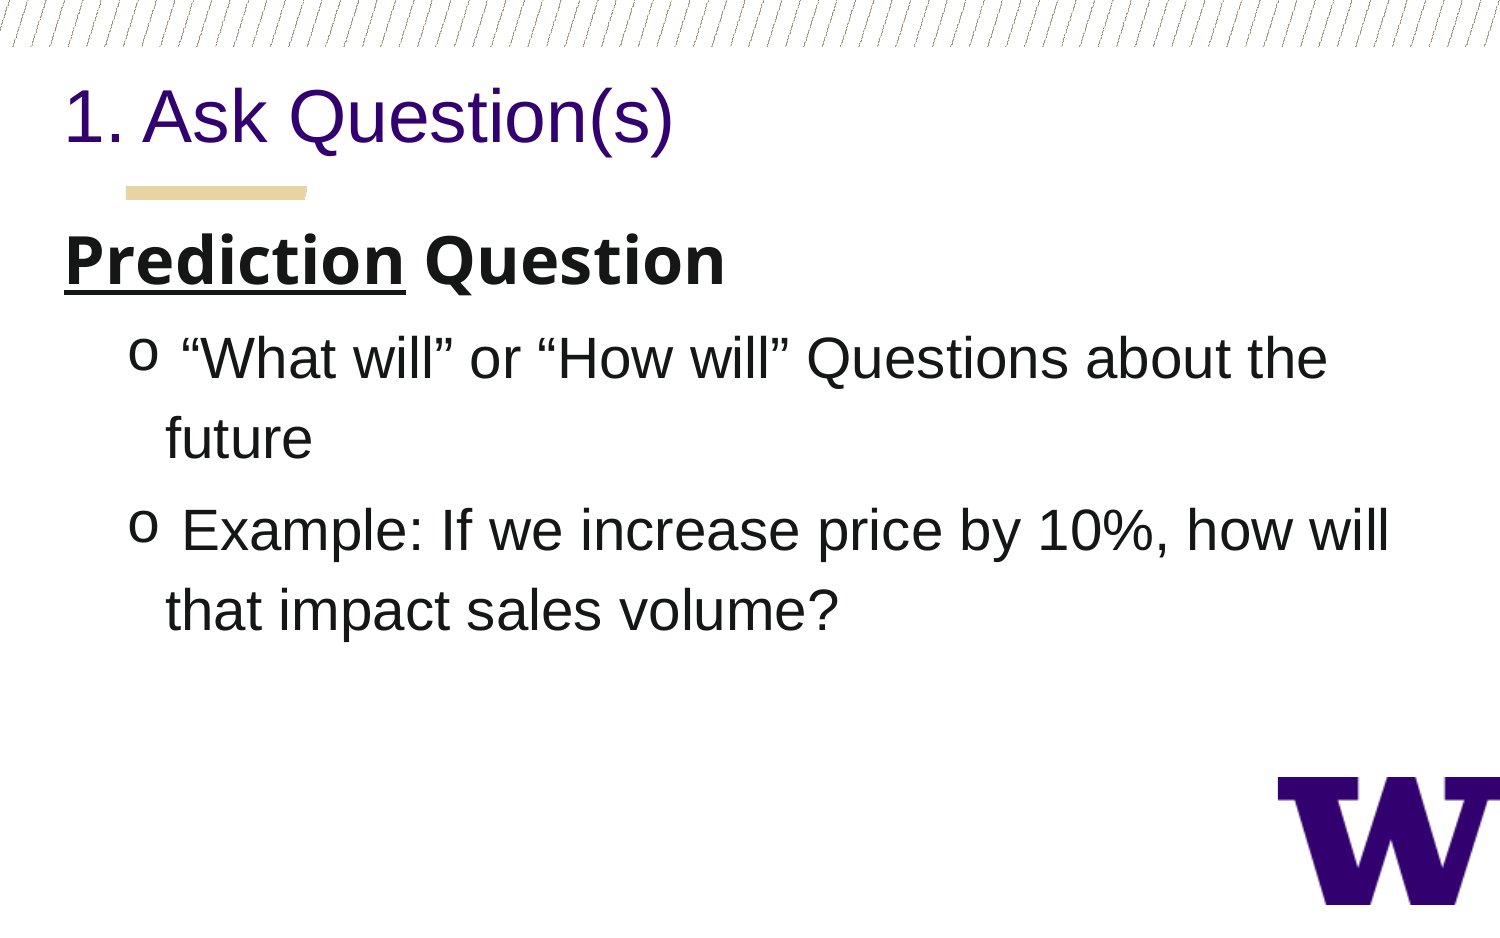

1. Ask Question(s)
Prediction Question
 “What will” or “How will” Questions about the future
 Example: If we increase price by 10%, how will that impact sales volume?